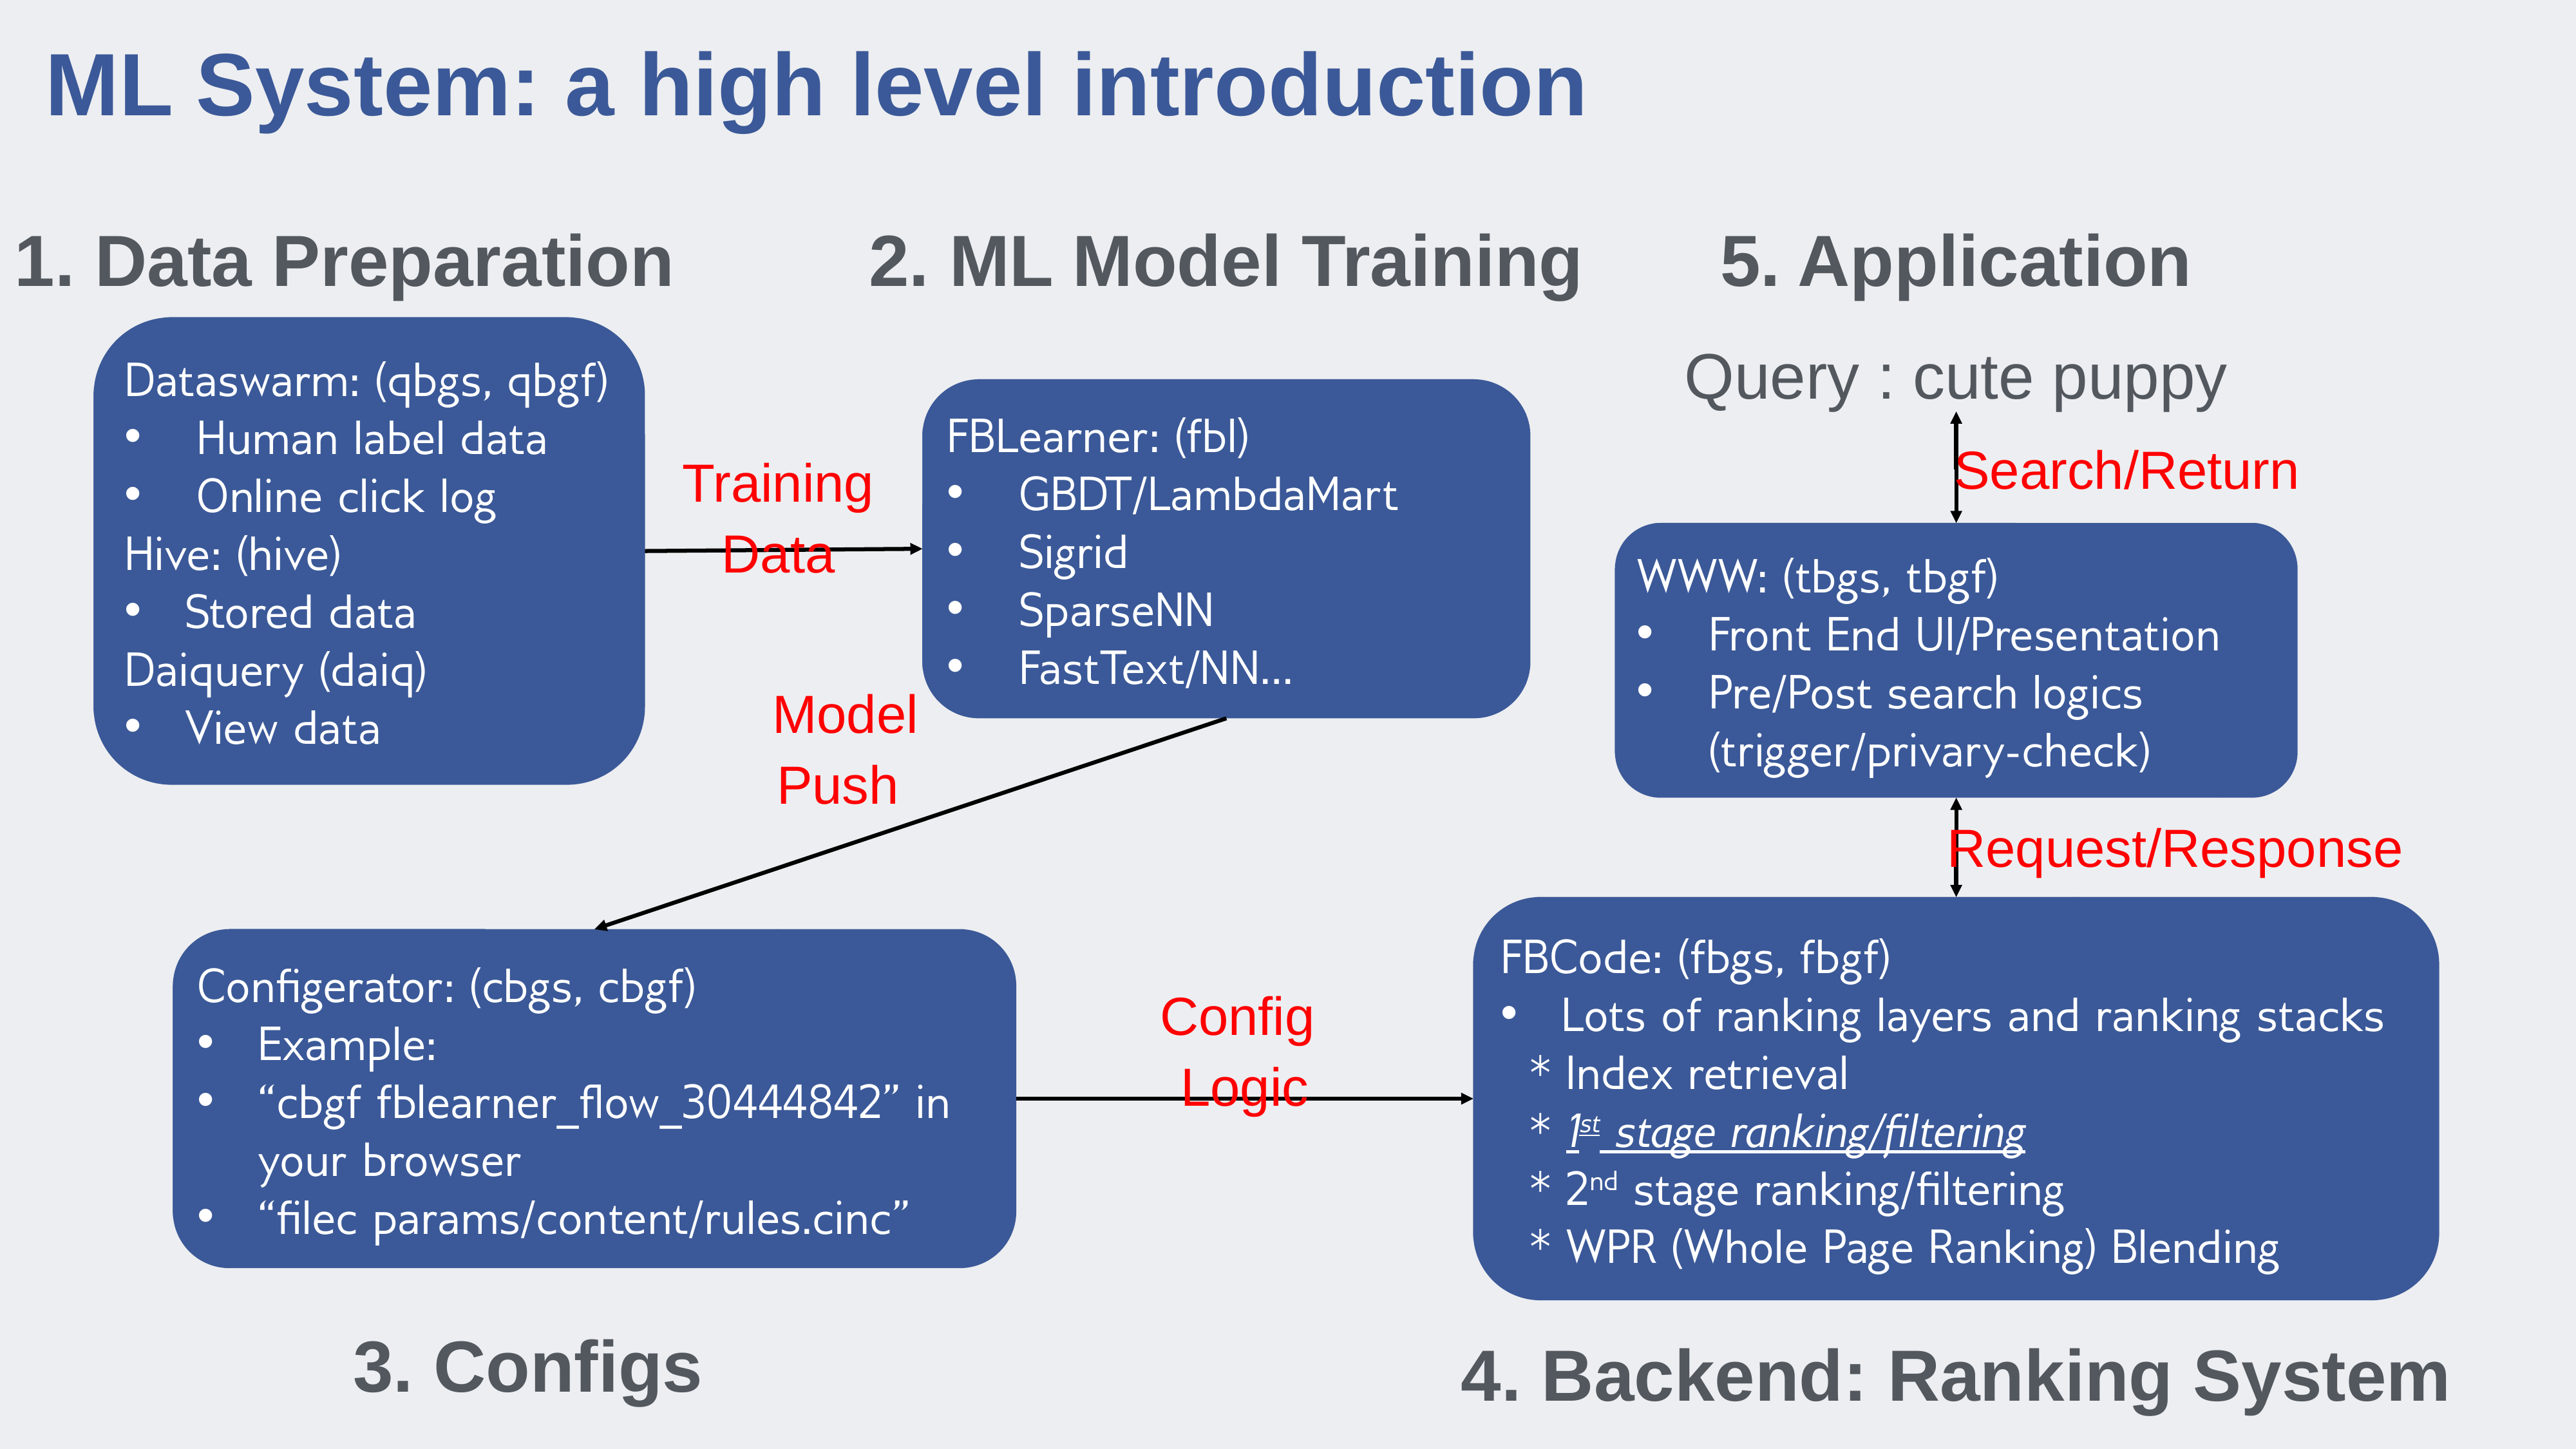

# ML System: a high level introduction
1. Data Preparation
5. Application
2. ML Model Training
Dataswarm: (qbgs, qbgf)
Human label data
Online click log
Hive: (hive)
Stored data
Daiquery (daiq)
View data
Query : cute puppy
FBLearner: (fbl)
GBDT/LambdaMart
Sigrid
SparseNN
FastText/NN…
 Training Data
Search/Return
WWW: (tbgs, tbgf)
Front End UI/Presentation
Pre/Post search logics (trigger/privary-check)
 Model Push
Request/Response
FBCode: (fbgs, fbgf)
Lots of ranking layers and ranking stacks
  * Index retrieval
  * 1st stage ranking/filtering
  * 2nd stage ranking/filtering
  * WPR (Whole Page Ranking) Blending
Configerator: (cbgs, cbgf)
Example:
“cbgf fblearner_flow_30444842” in your browser
“filec params/content/rules.cinc”
Config  Logic
3. Configs
4. Backend: Ranking System